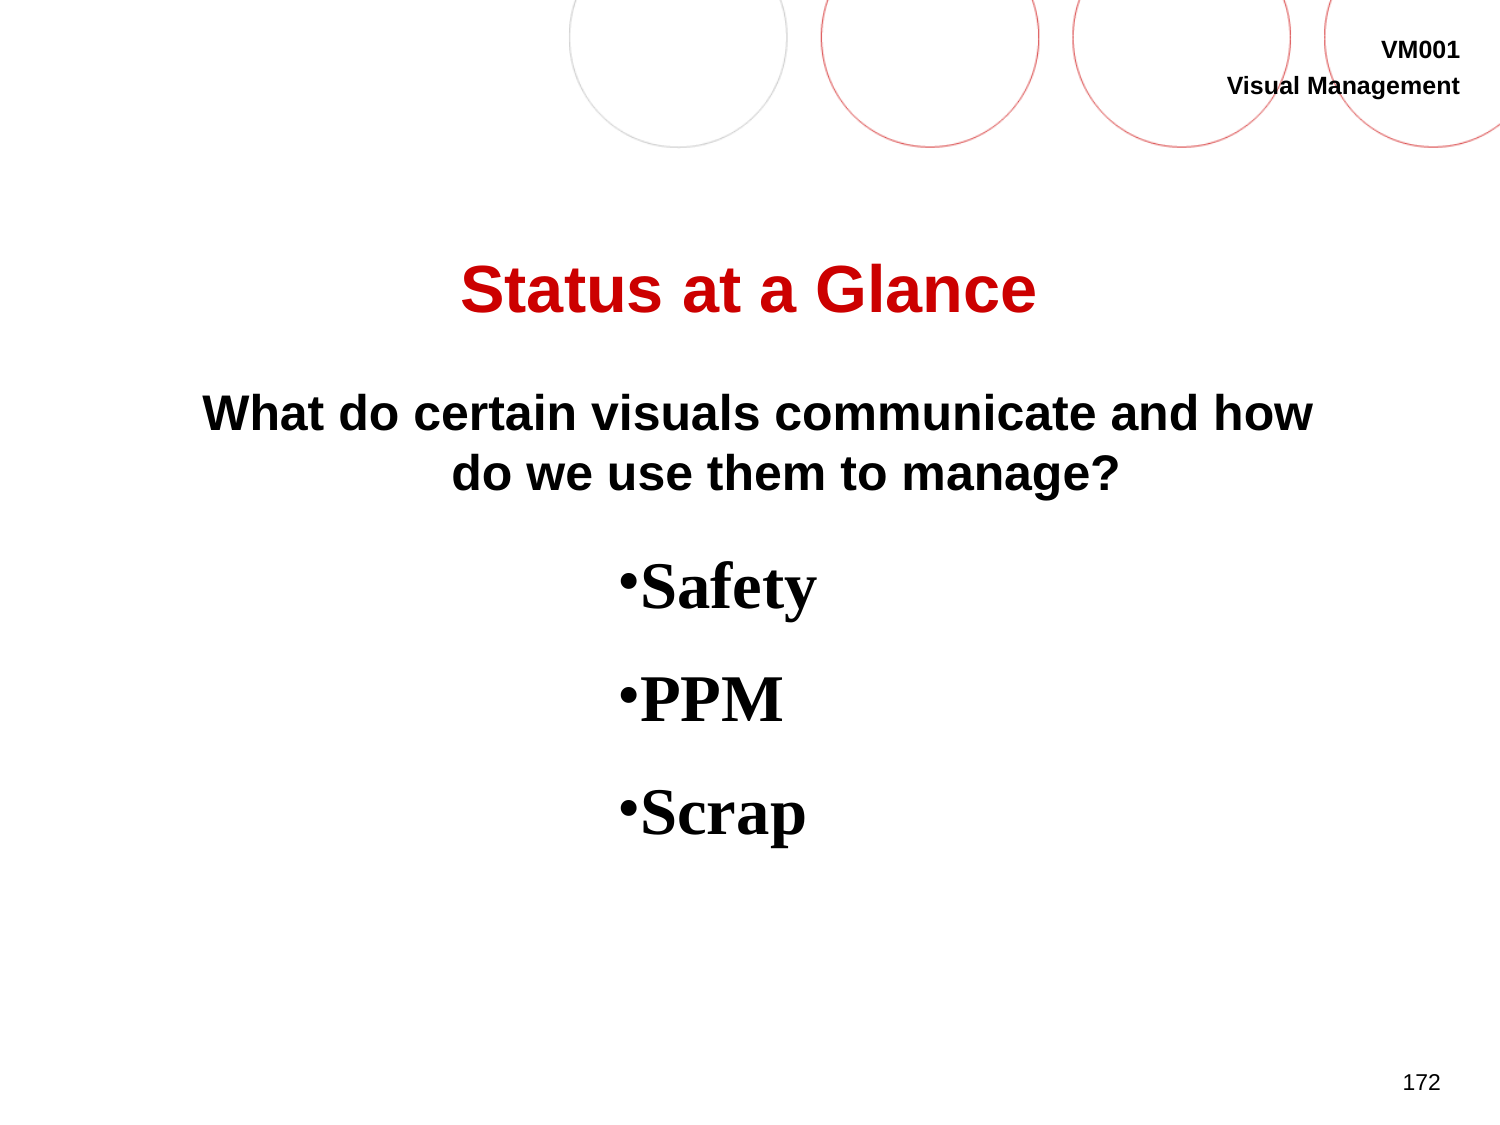

# Status at a Glance
What do certain visuals communicate and how do we use them to manage?
Safety
PPM
Scrap